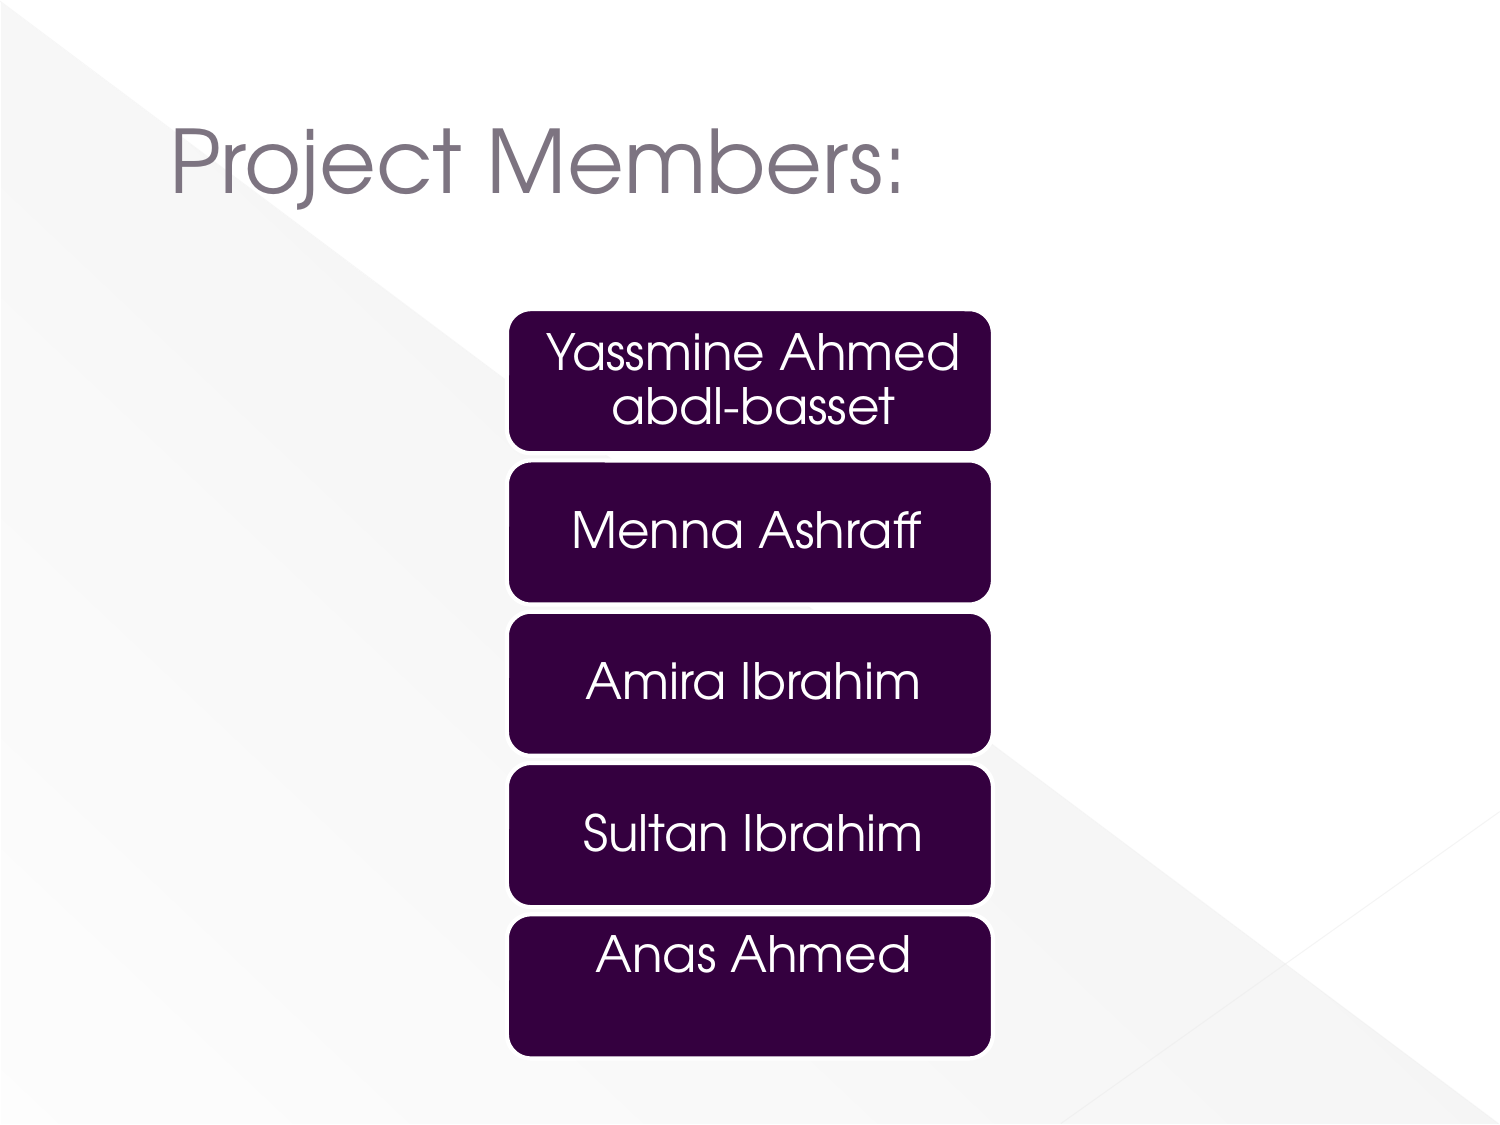

# Project Members:
Yassmine Ahmed abdl-basset
Menna Ashraff
Amira Ibrahim
Sultan Ibrahim
Anas Ahmed